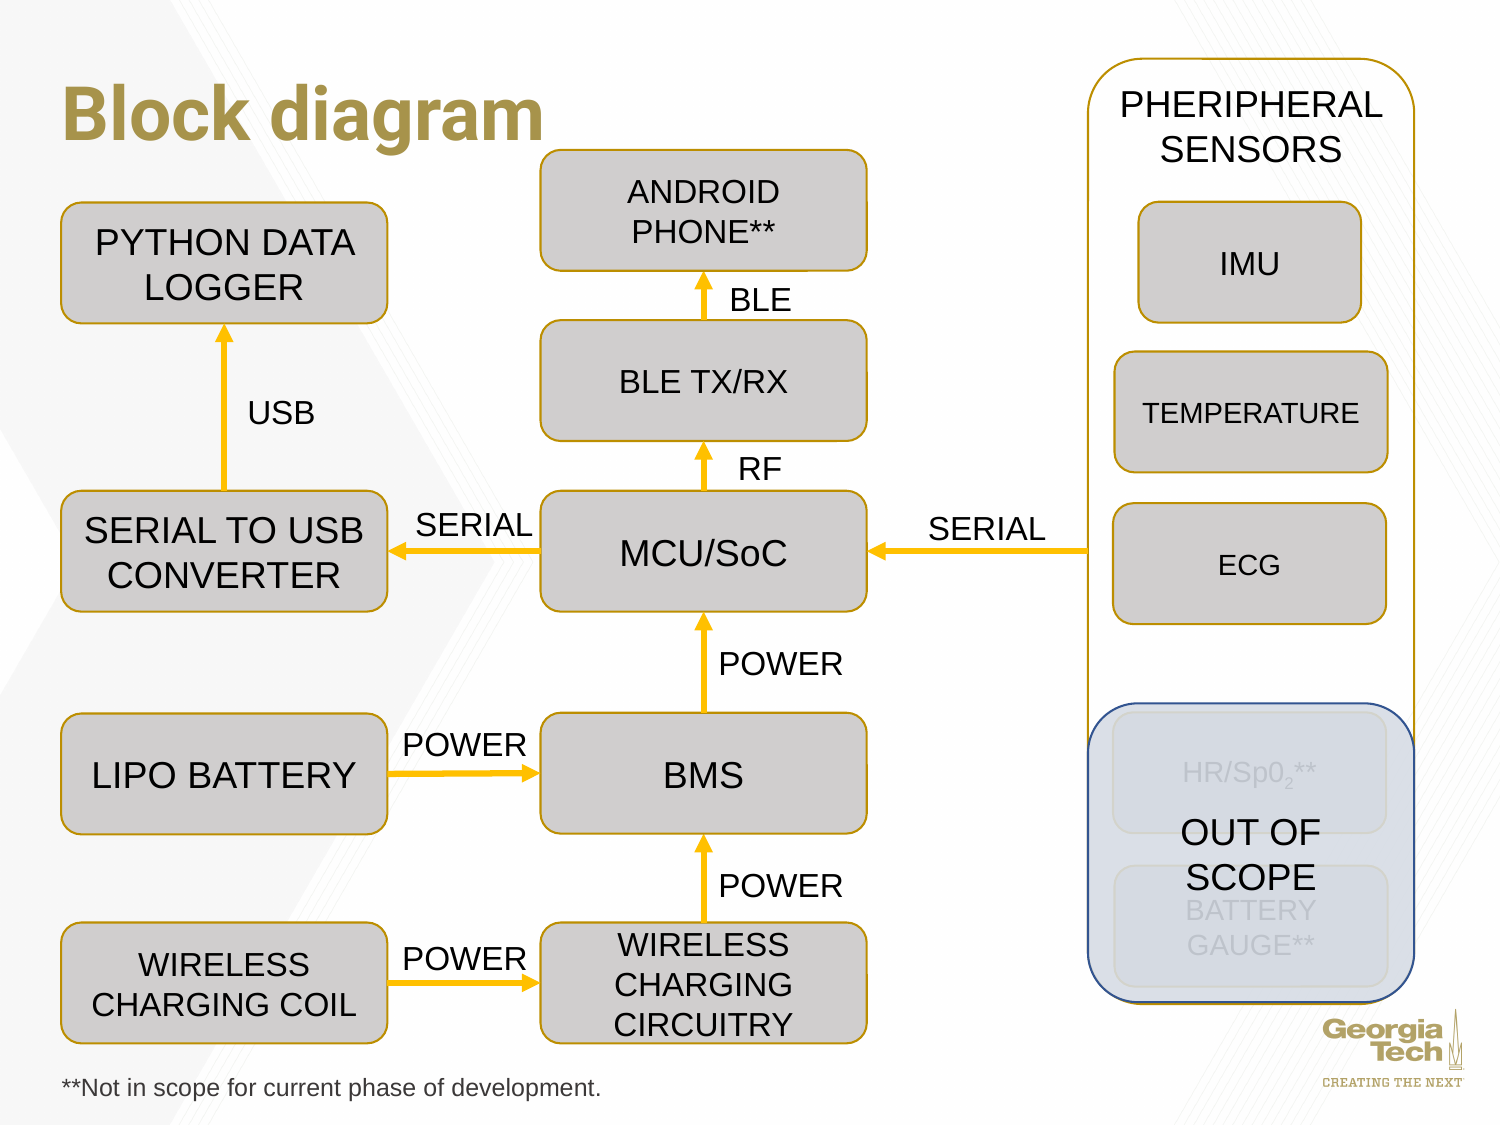

# Block diagram

PHERIPHERAL SENSORS
ANDROID PHONE**
IMU
PYTHON DATA LOGGER
BLE
BLE TX/RX
TEMPERATURE
USB
RF
SERIAL TO USB CONVERTER
MCU/SoC
SERIAL
SERIAL
ECG
POWER
OUT OF SCOPE
HR/Sp02**
BMS
LIPO BATTERY
POWER
POWER
BATTERY GAUGE**
WIRELESS
CHARGING COIL
WIRELESS CHARGING CIRCUITRY
POWER
**Not in scope for current phase of development.